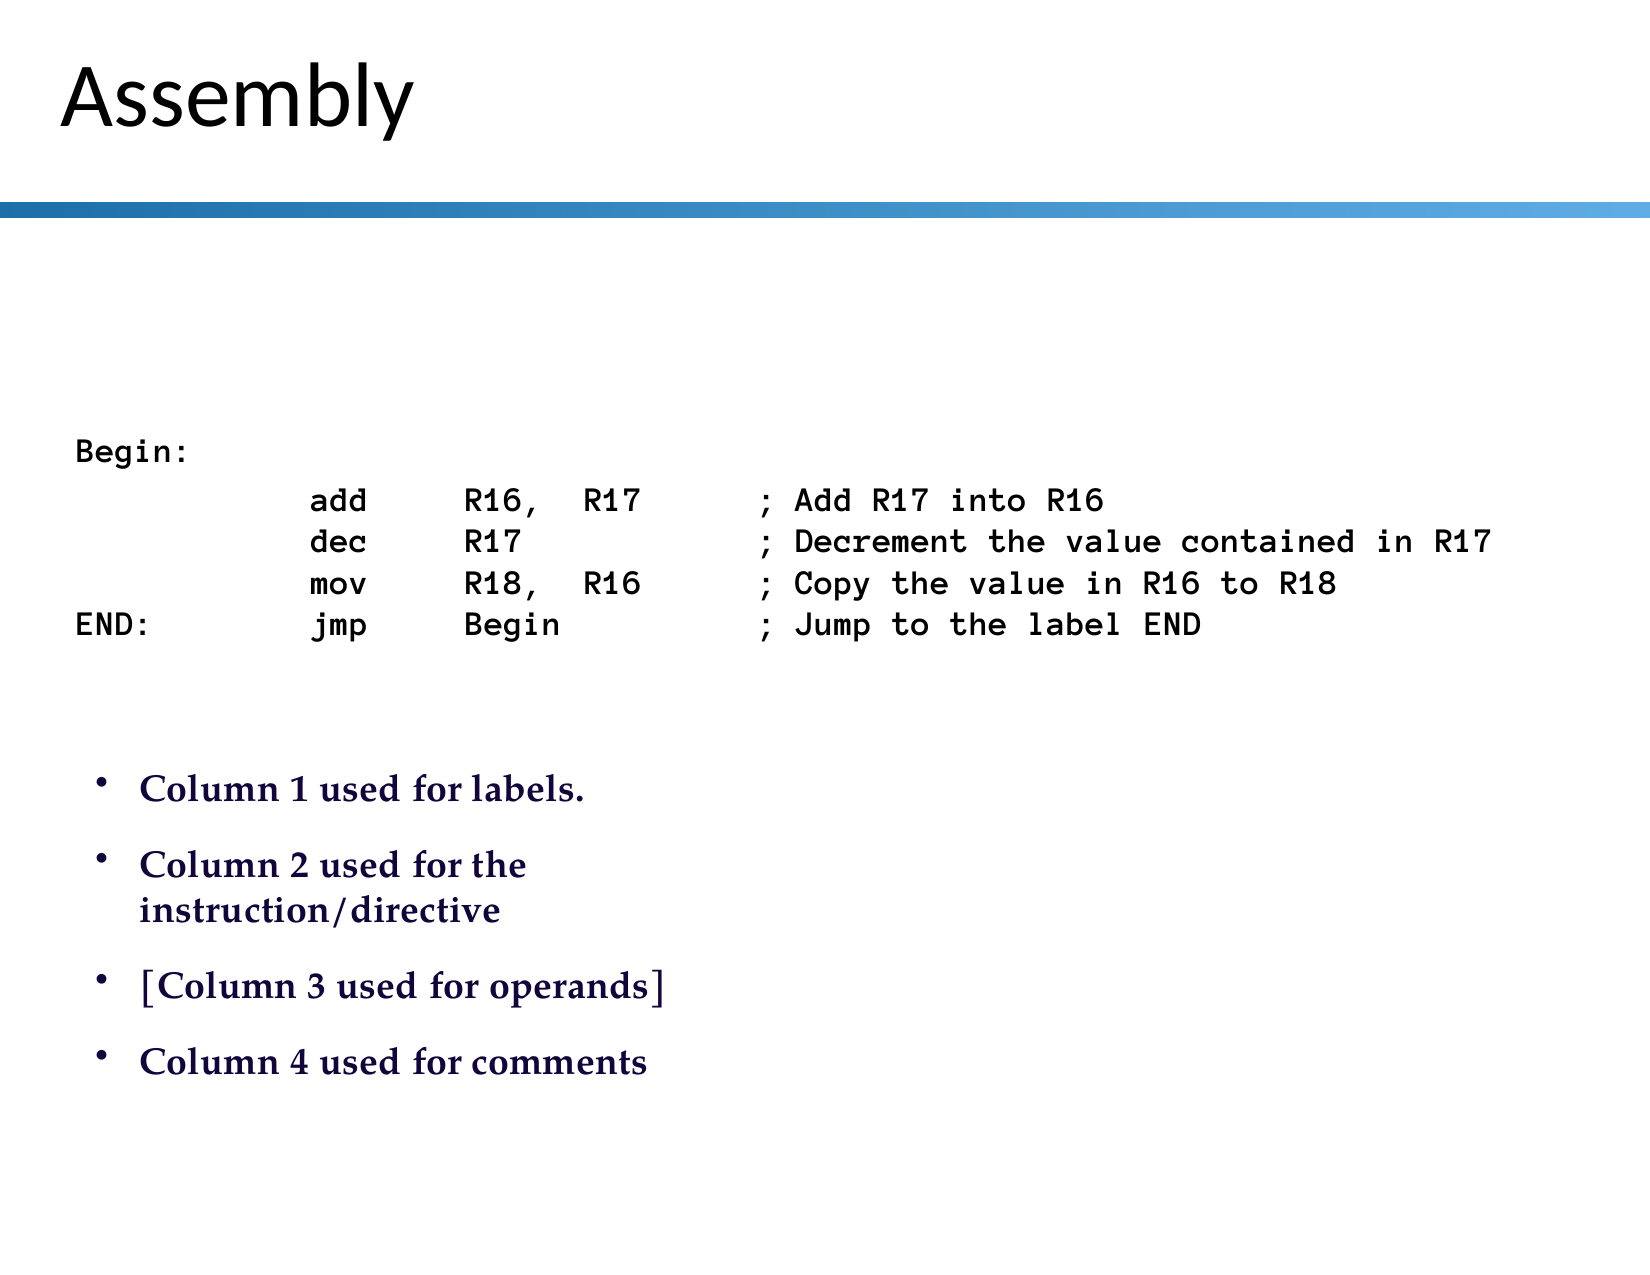

# Assembly
| Begin: |  |  |  |  |  |
| --- | --- | --- | --- | --- | --- |
|  | add | R16, | R17 | ; | Add R17 into R16 |
|  | dec | R17 |  | ; | Decrement the value contained in R17 |
|  | mov | R18, | R16 | ; | Copy the value in R16 to R18 |
| END: | jmp | Begin |  | ; | Jump to the label END |
Column 1 used for labels.
Column 2 used for the instruction/directive
[Column 3 used for operands]
Column 4 used for comments